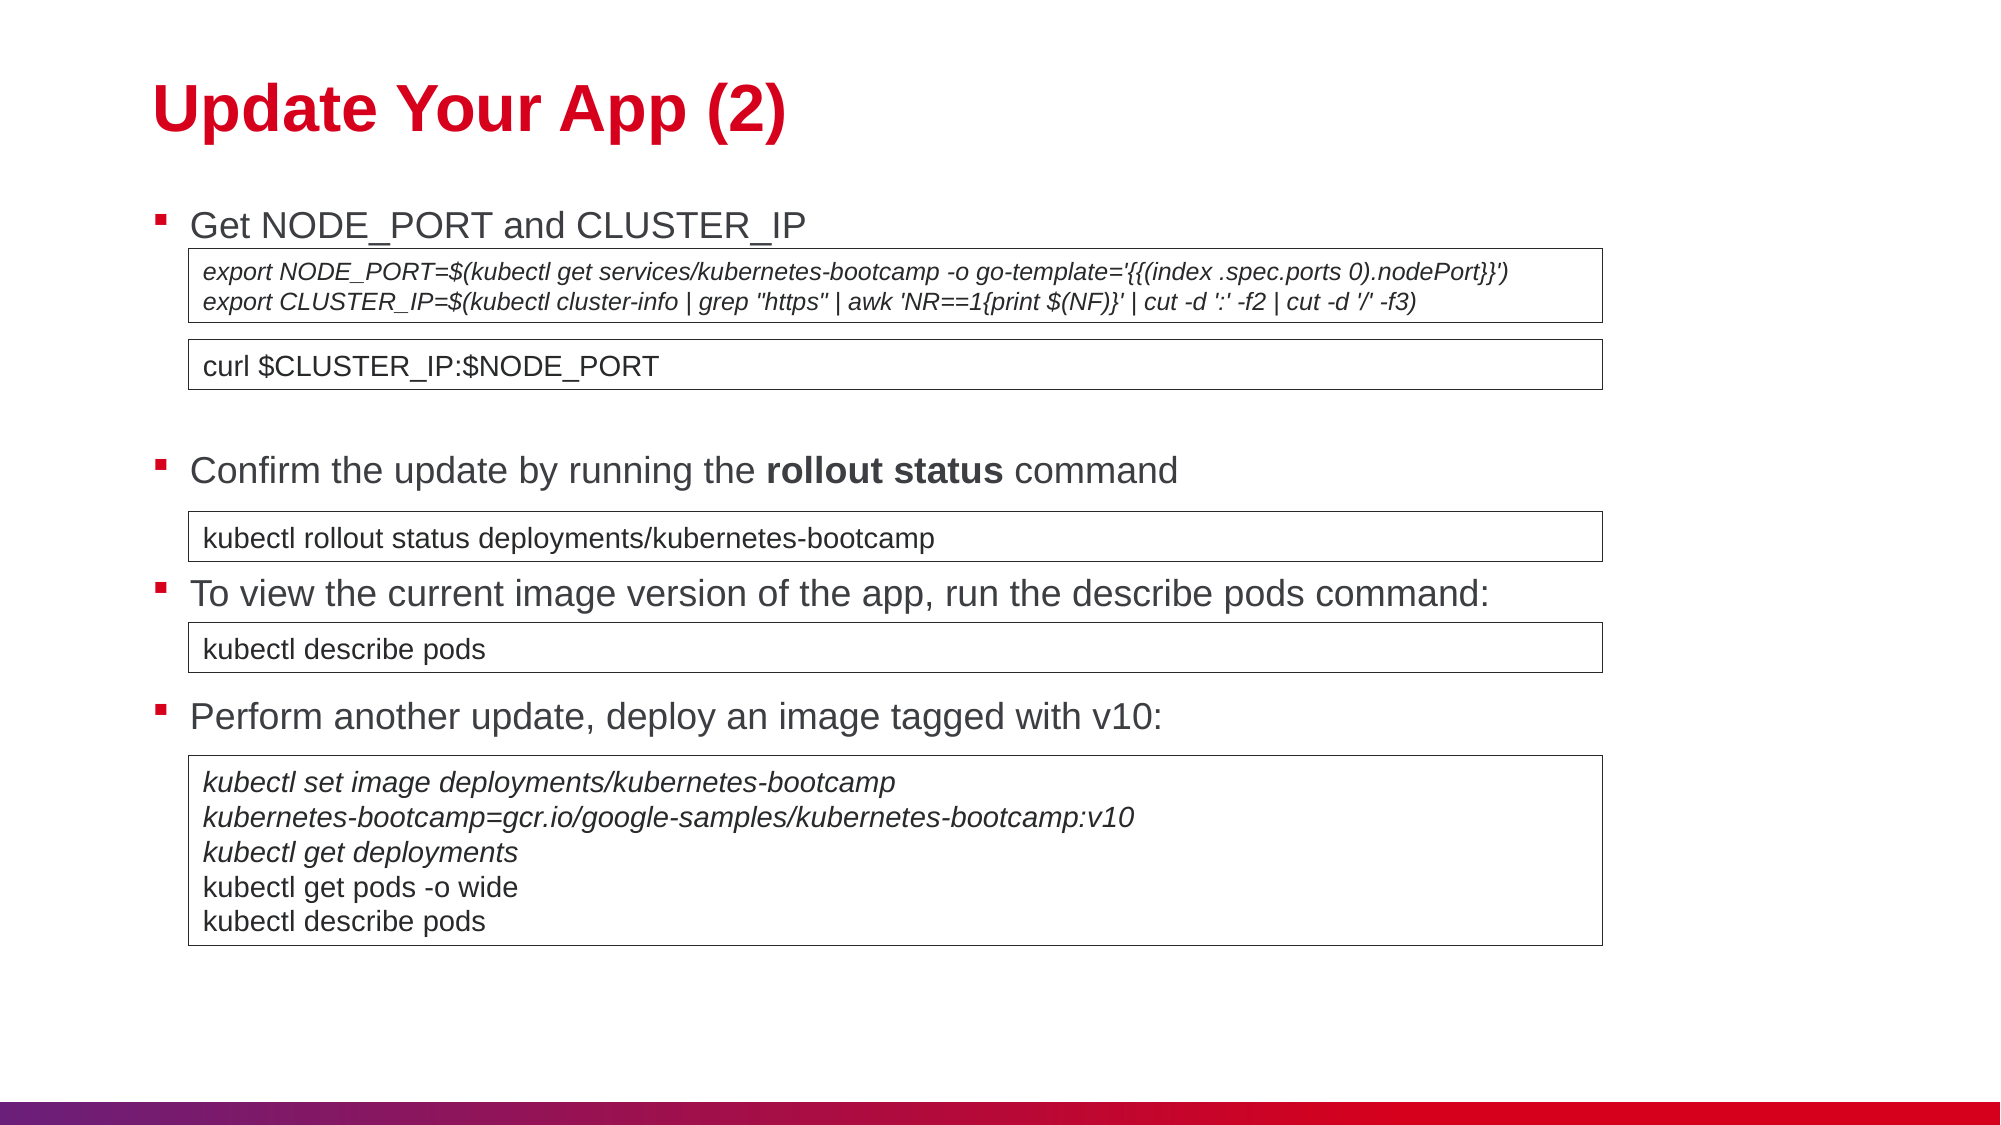

# Update Your App (2)
Get NODE_PORT and CLUSTER_IP

Confirm the update by running the rollout status command

To view the current image version of the app, run the describe pods command:

Perform another update, deploy an image tagged with v10:

export NODE_PORT=$(kubectl get services/kubernetes-bootcamp -o go-template='{{(index .spec.ports 0).nodePort}}')
export CLUSTER_IP=$(kubectl cluster-info | grep "https" | awk 'NR==1{print $(NF)}' | cut -d ':' -f2 | cut -d '/' -f3)
curl $CLUSTER_IP:$NODE_PORT
kubectl rollout status deployments/kubernetes-bootcamp
kubectl describe pods
kubectl set image deployments/kubernetes-bootcamp kubernetes-bootcamp=gcr.io/google-samples/kubernetes-bootcamp:v10
kubectl get deployments
kubectl get pods -o wide
kubectl describe pods